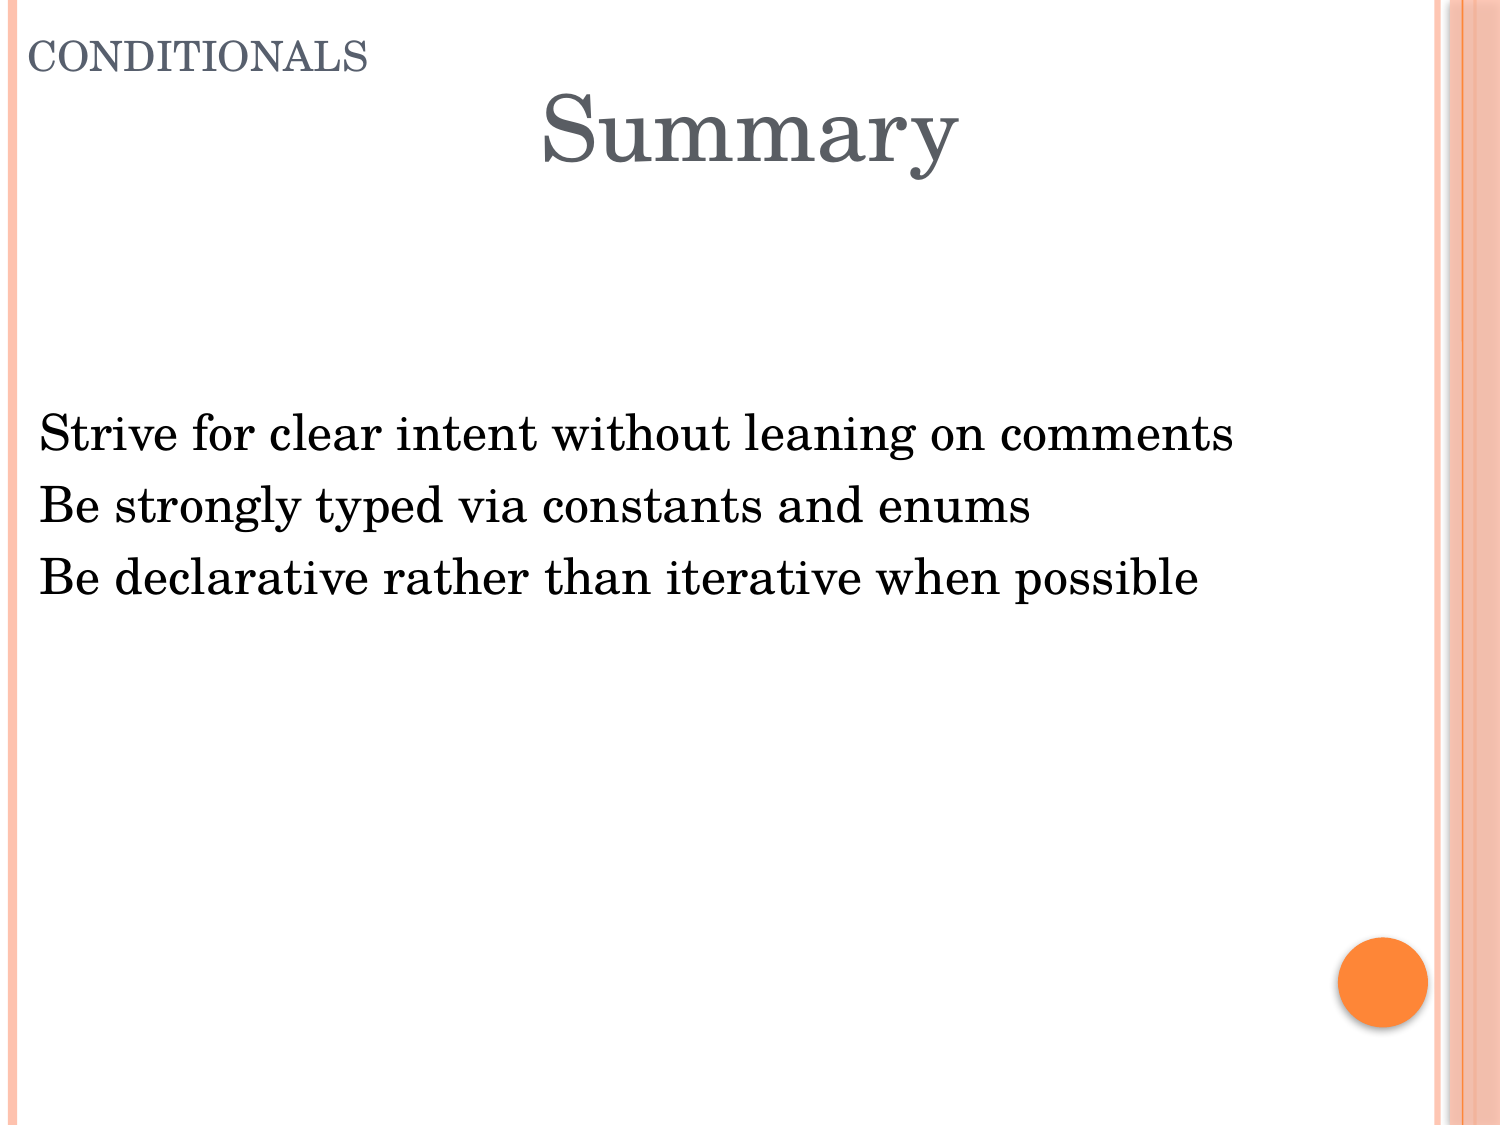

# Conditionals
Summary

Strive for clear intent without leaning on comments
Be strongly typed via constants and enums
Be declarative rather than iterative when possible